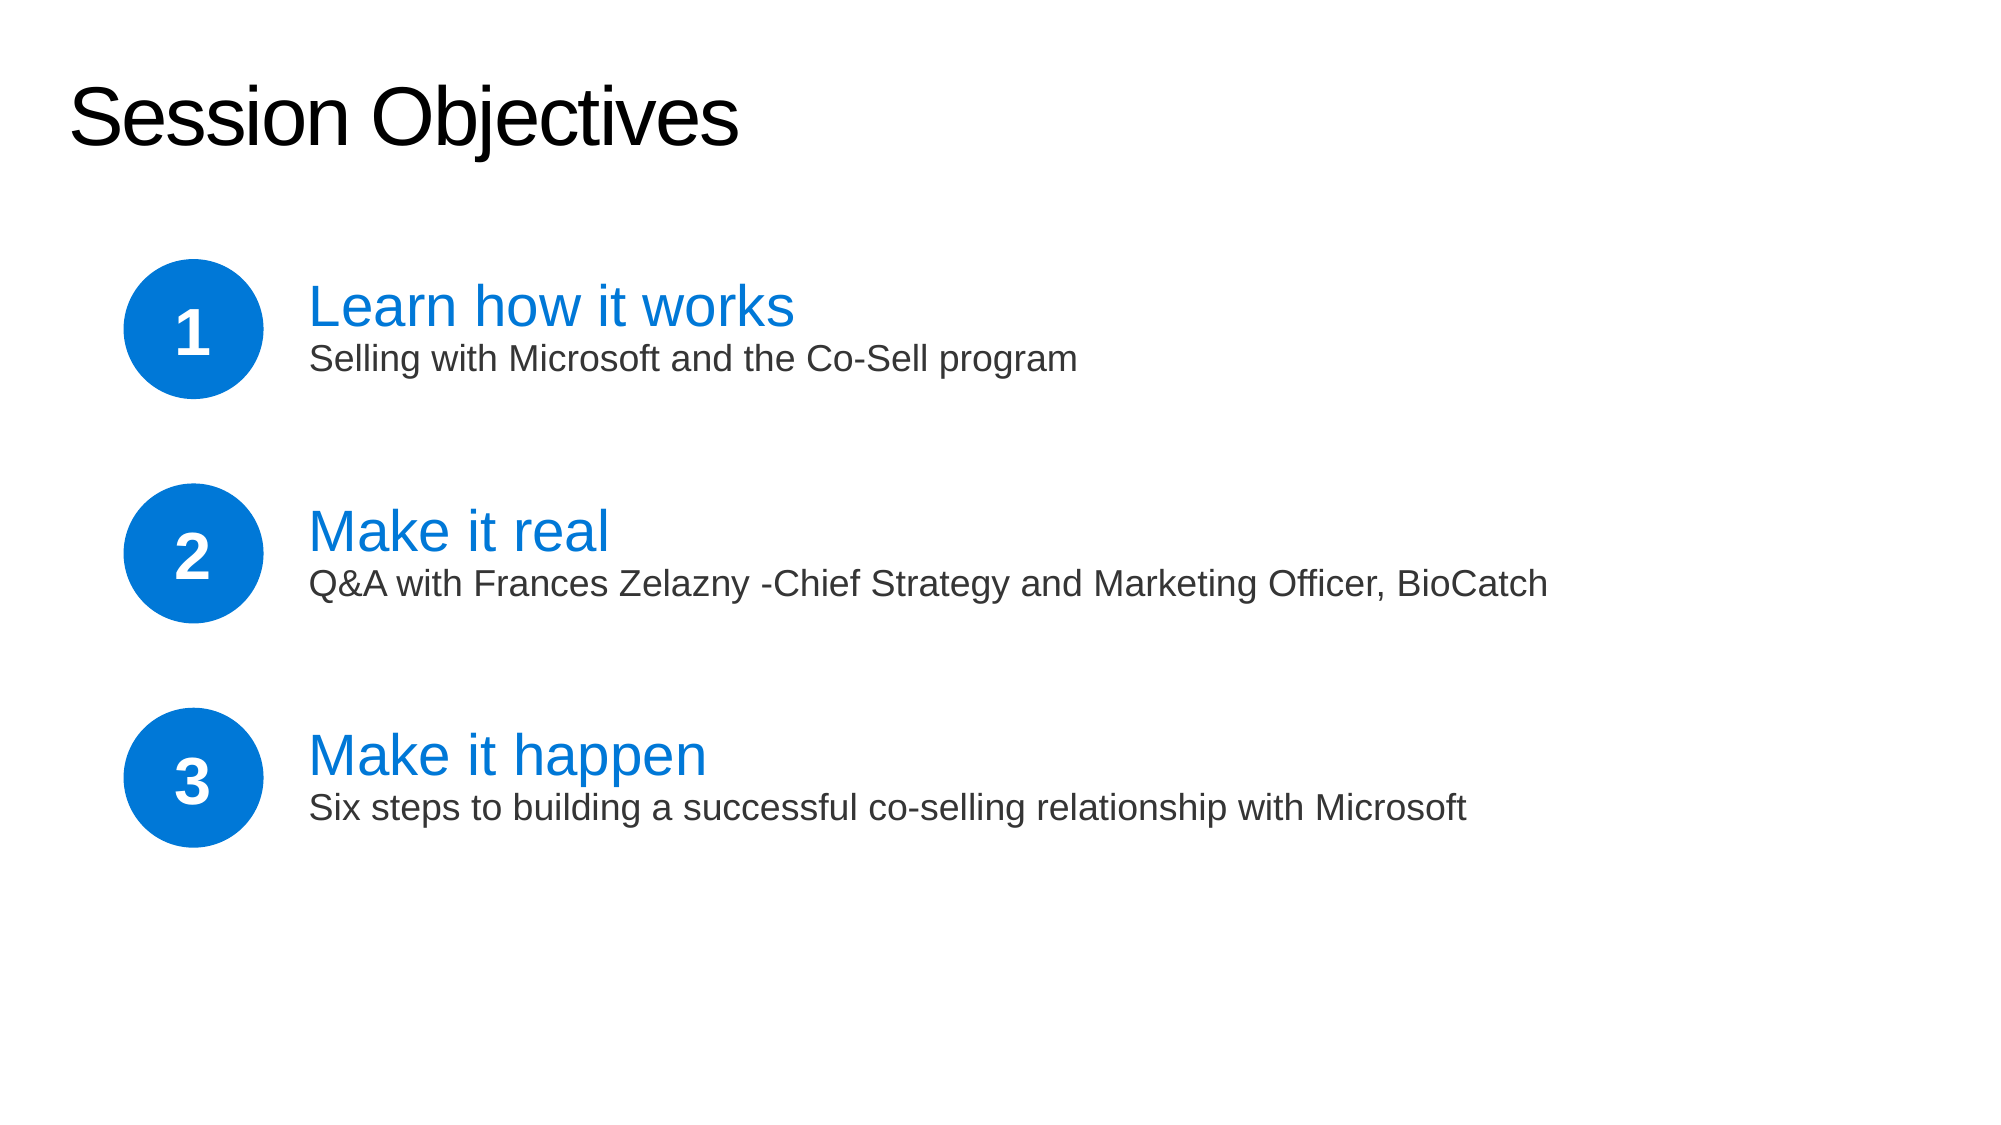

# Session Objectives
Learn how it works
Selling with Microsoft and the Co-Sell program
1
Make it real
Q&A with Frances Zelazny -Chief Strategy and Marketing Officer, BioCatch
2
Make it happen
Six steps to building a successful co-selling relationship with Microsoft
3